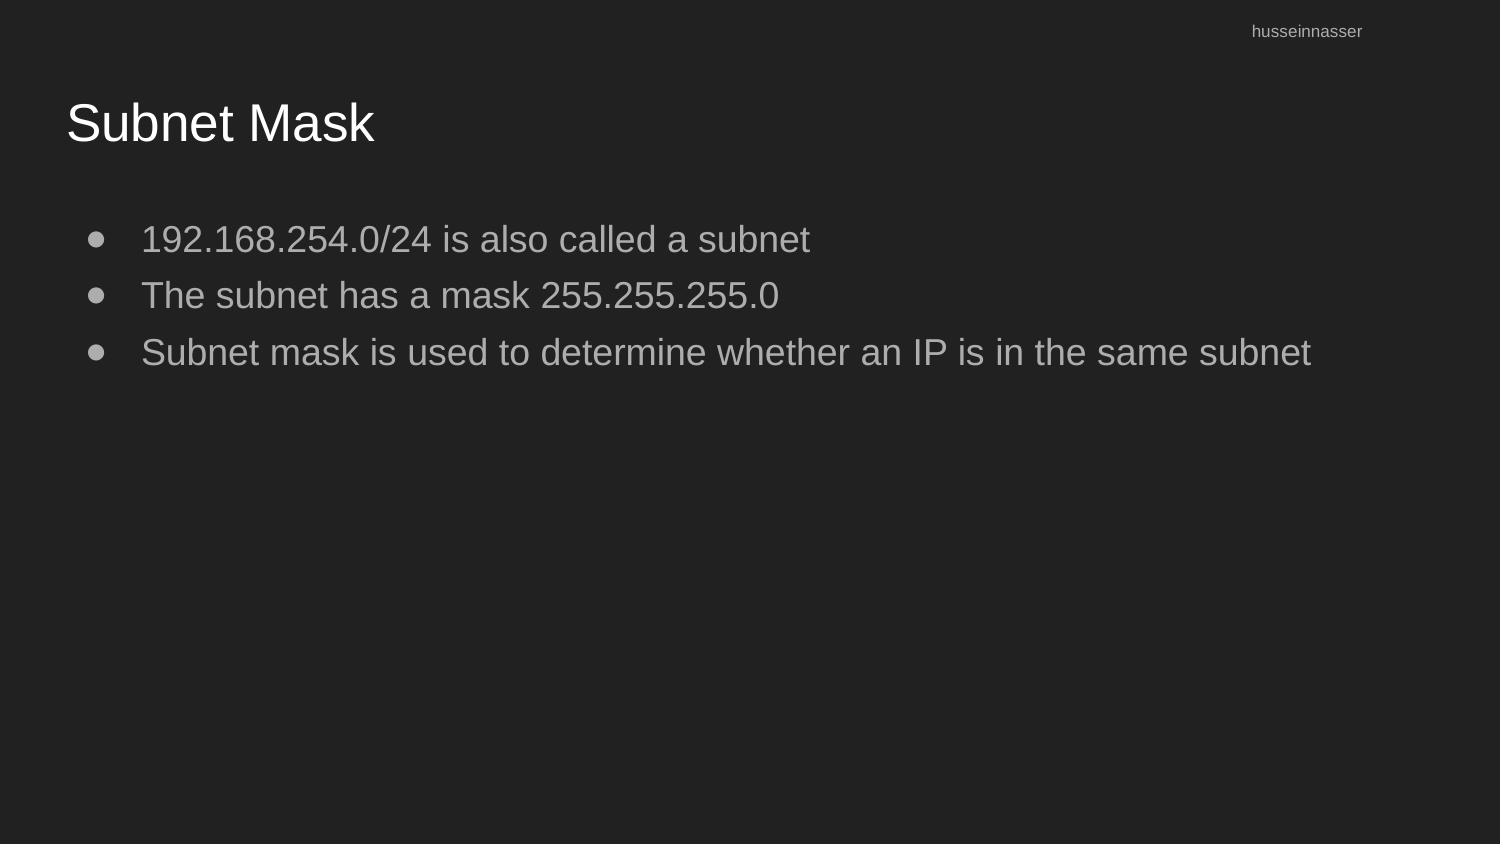

husseinnasser
# Subnet Mask
192.168.254.0/24 is also called a subnet
The subnet has a mask 255.255.255.0
Subnet mask is used to determine whether an IP is in the same subnet